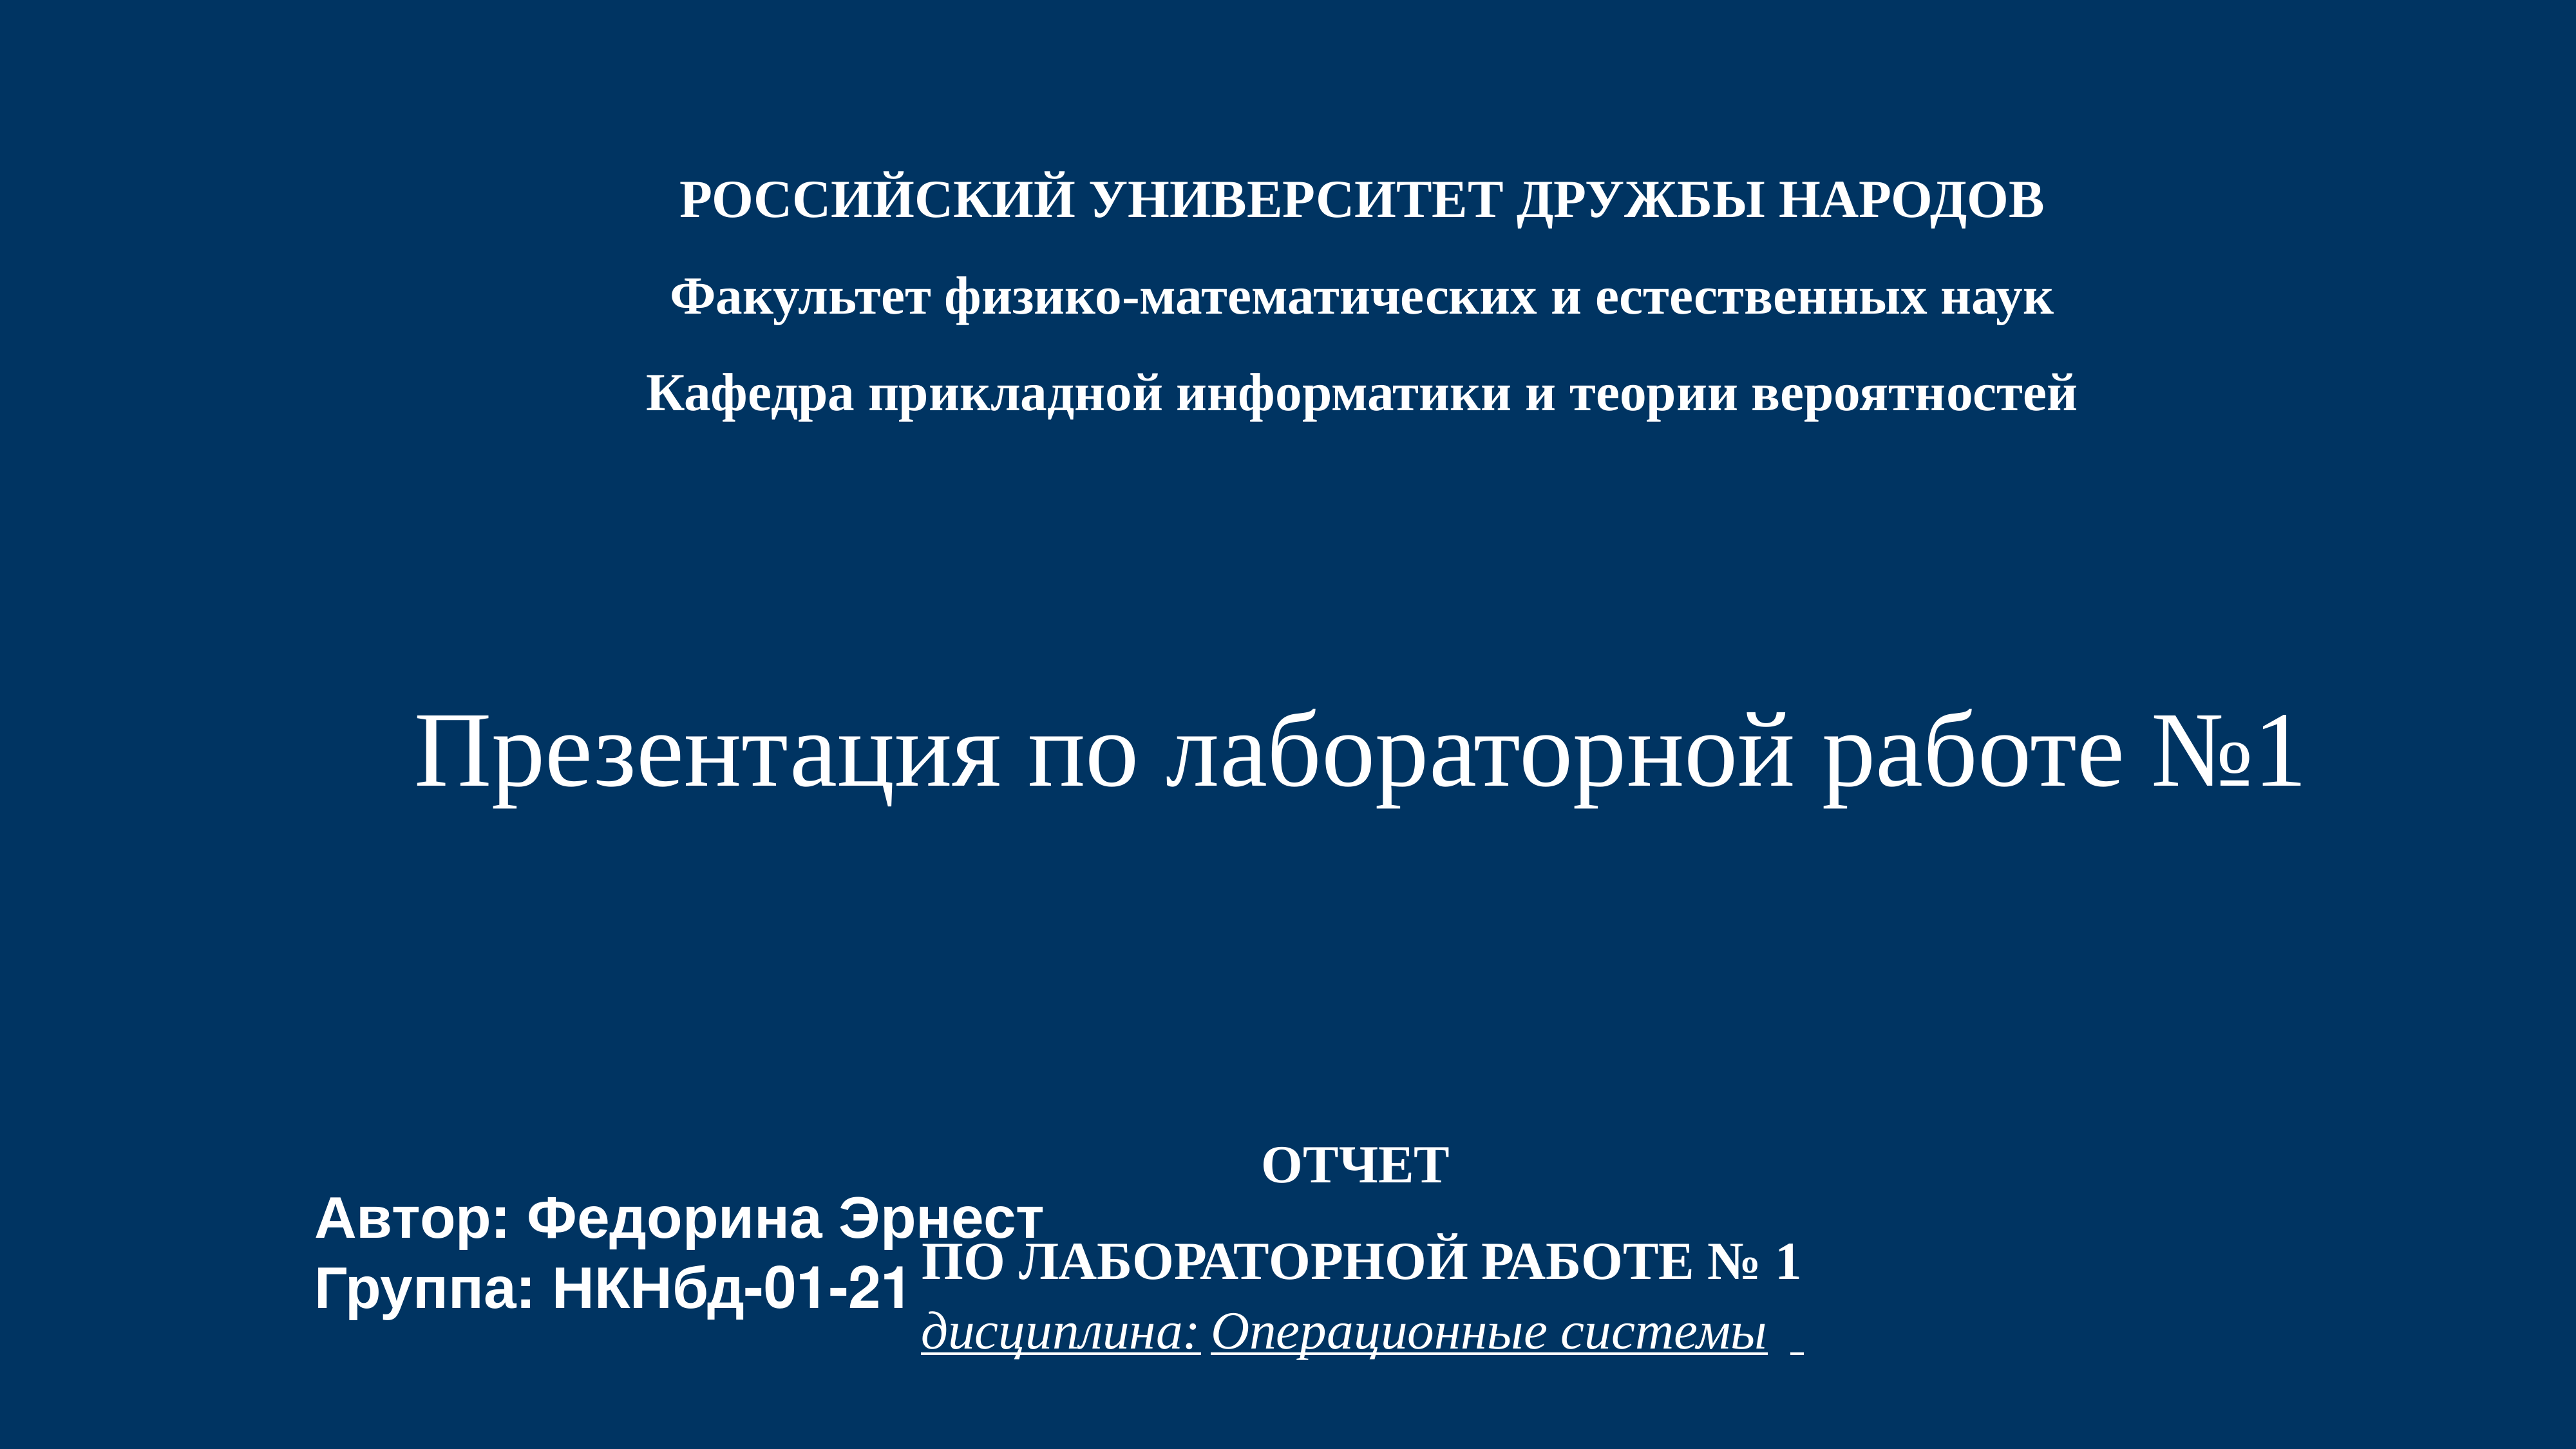

РОССИЙСКИЙ УНИВЕРСИТЕТ ДРУЖБЫ НАРОДОВ
Факультет физико-математических и естественных наук
Кафедра прикладной информатики и теории вероятностей

Презентация по лабораторной работе №1

ОТЧЕТ
по лабораторной работе № 1
дисциплина:	Операционные системы

ОТЧЕТ
по лабораторной работе № 1
дисциплина:	Операционные системы
Автор: Федорина Эрнест
Группа: НКНбд-01-21